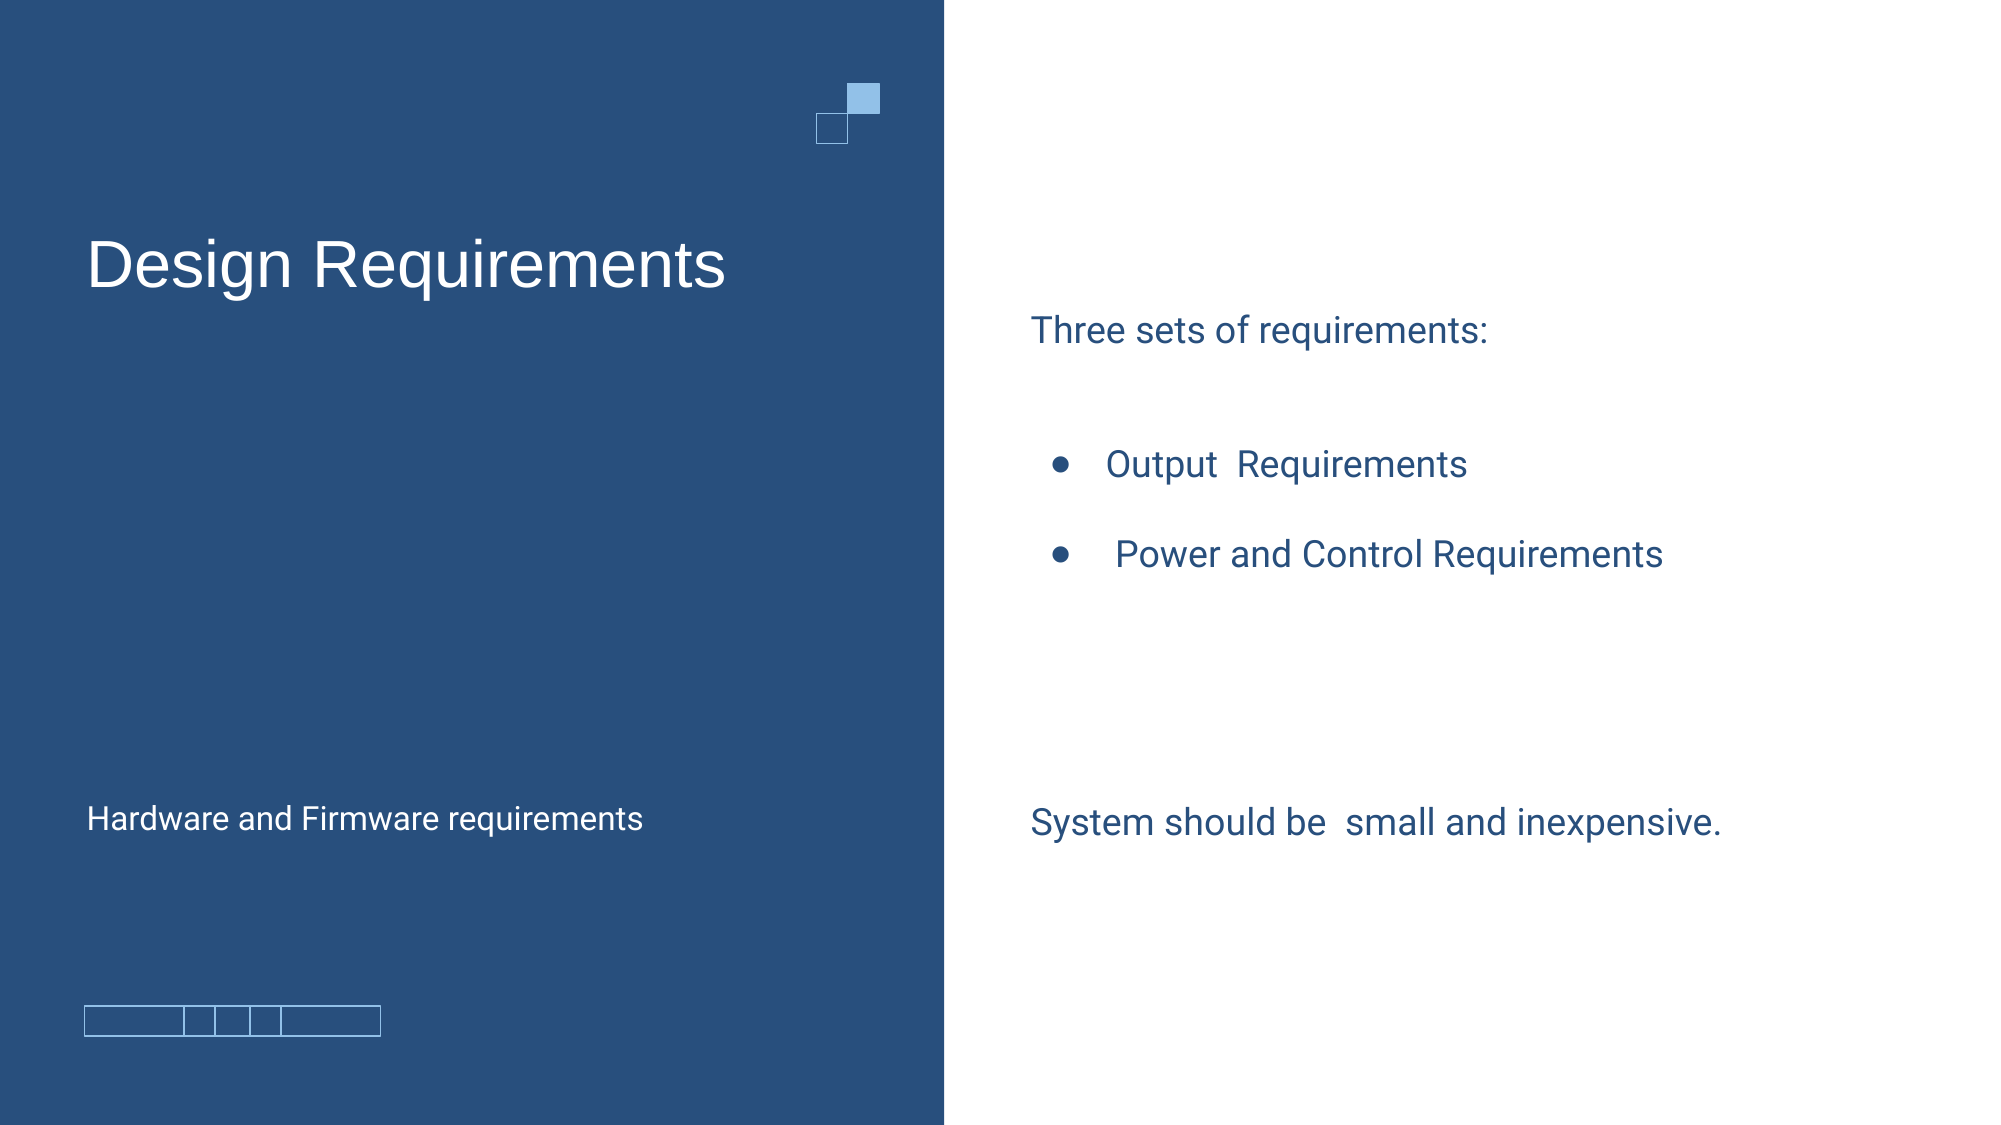

Three sets of requirements:
Output  Requirements
 Power and Control Requirements

System should be  small and inexpensive.
# Design Requirements
Hardware and Firmware requirements